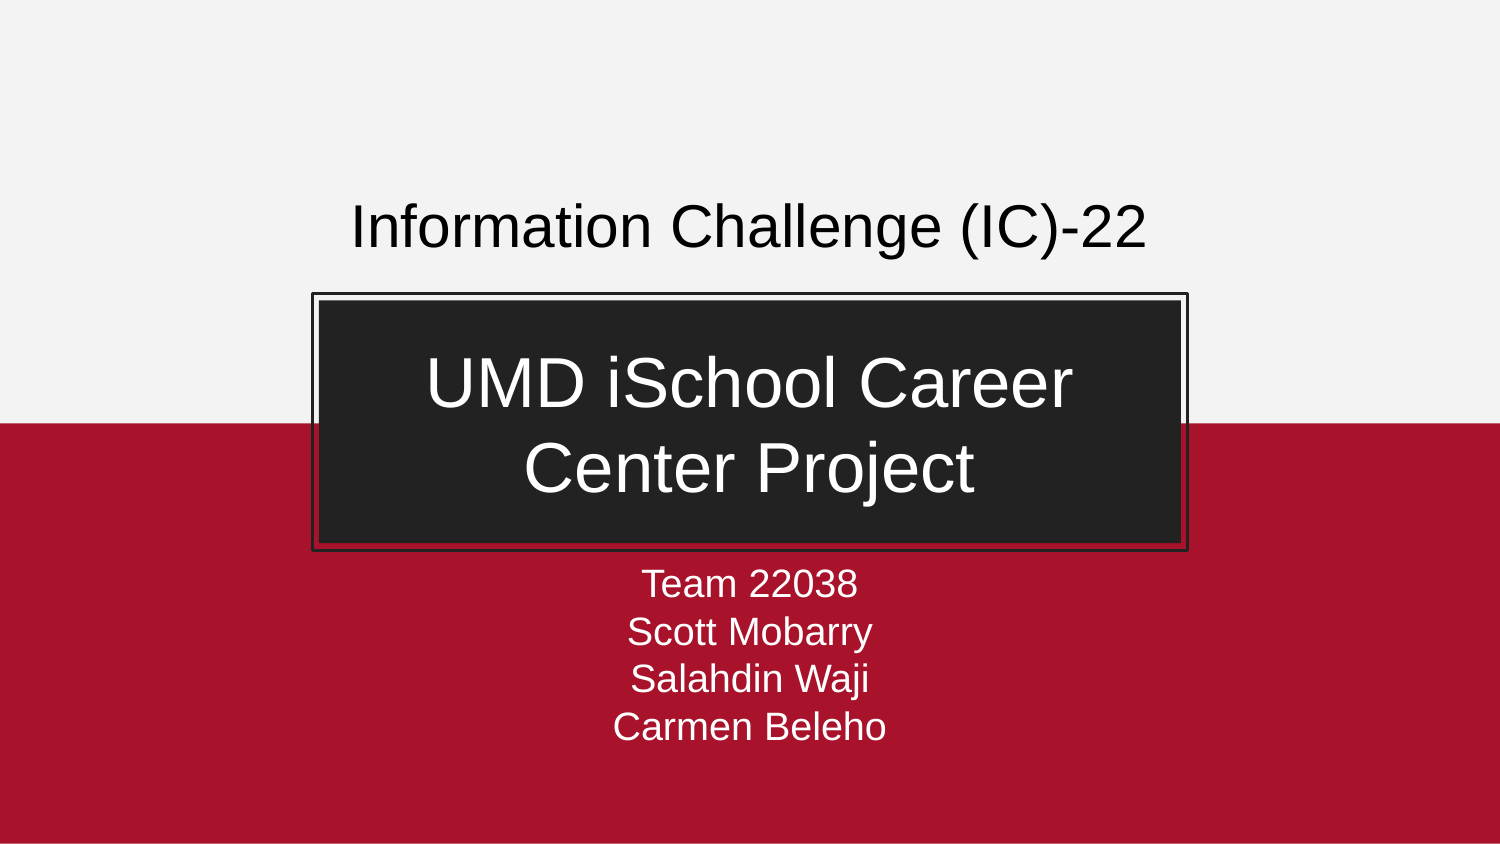

Information Challenge (IC)-22
# UMD iSchool Career Center Project
Team 22038
Scott Mobarry
Salahdin Waji
Carmen Beleho